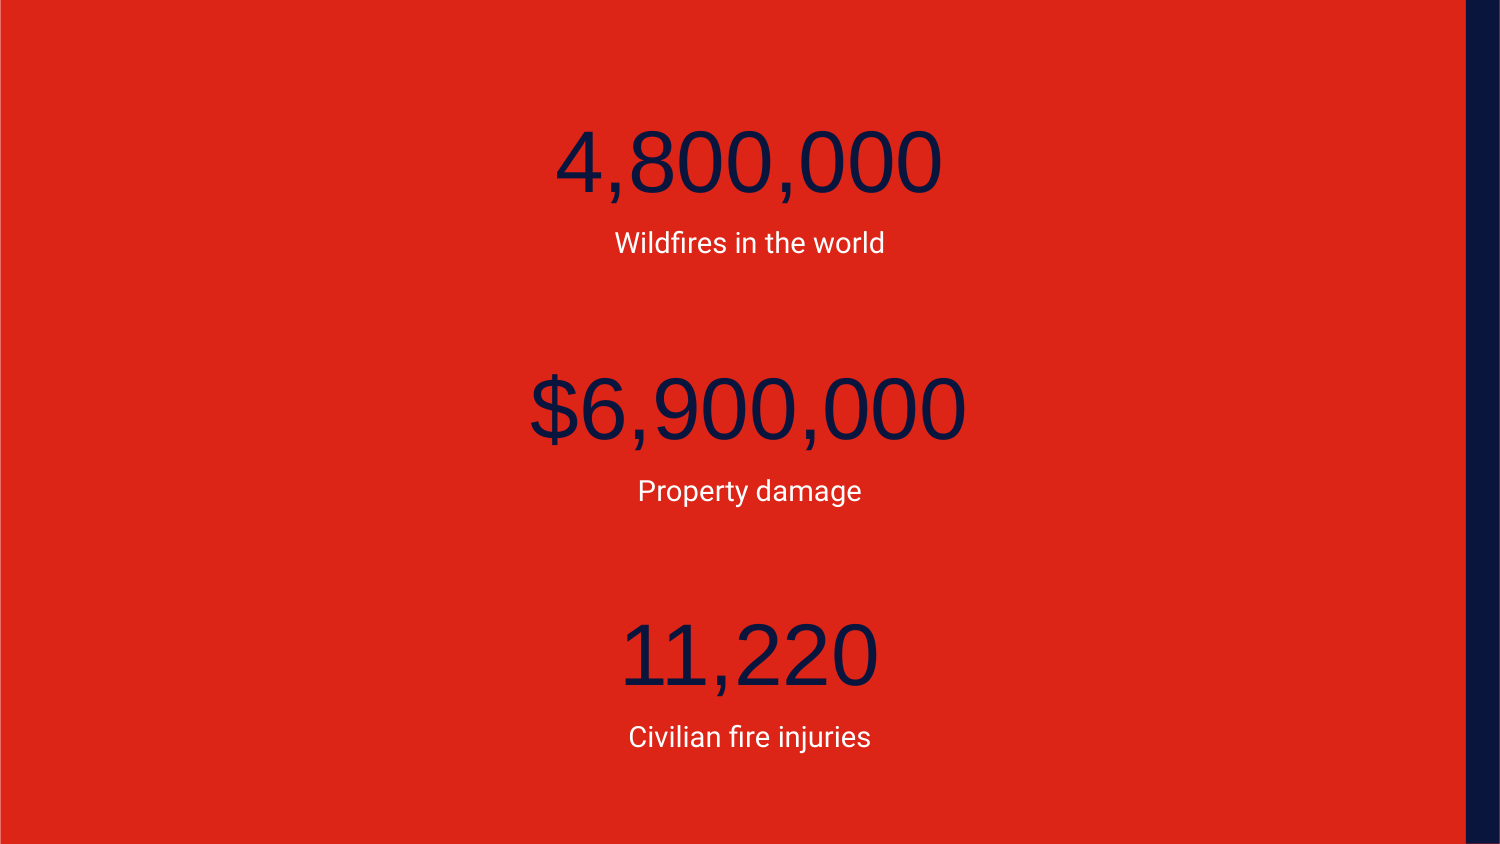

# 4,800,000
Wildfires in the world
$6,900,000
Property damage
11,220
Civilian fire injuries